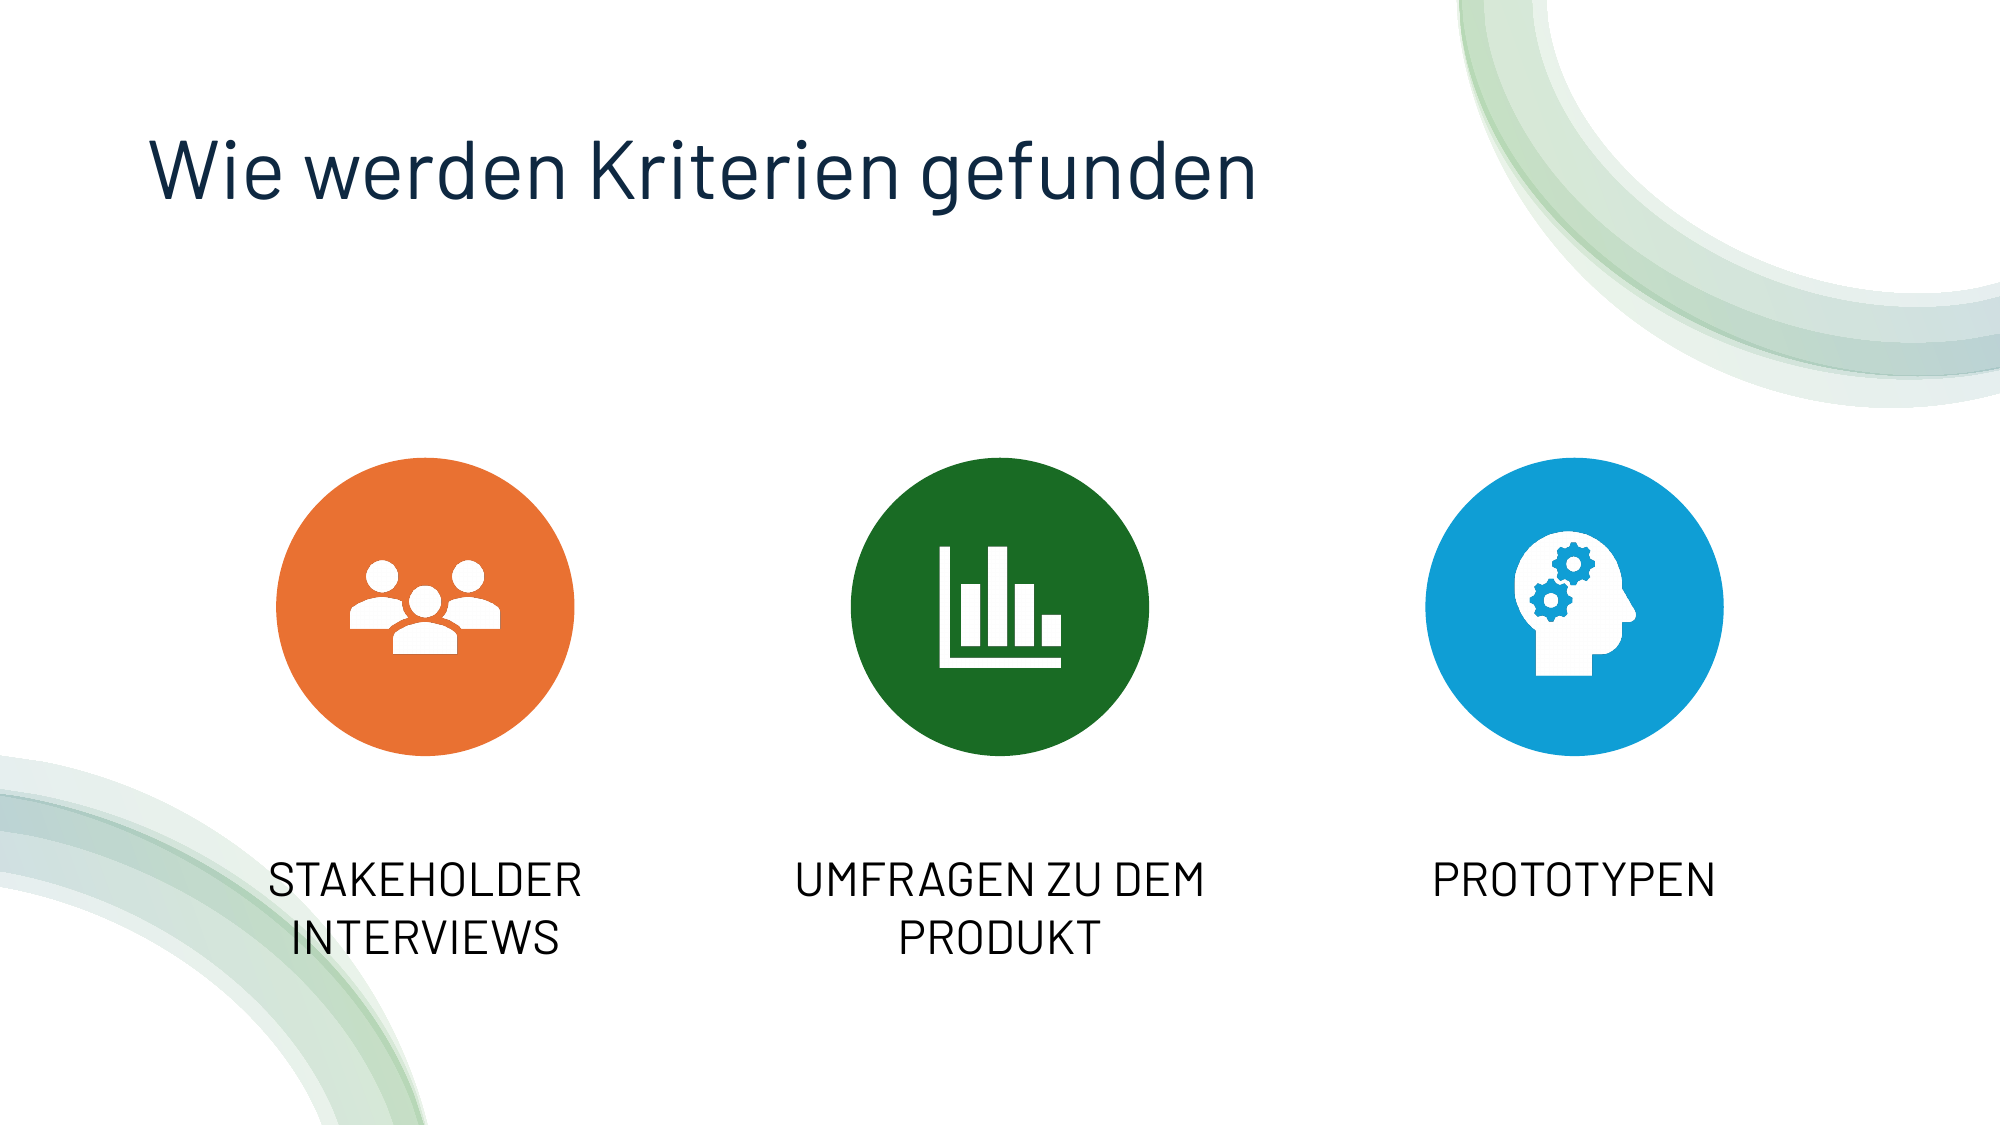

# Wie werden Kriterien gefunden
Stakeholder Interviews
Umfragen zu dem Produkt
Prototypen

Selim Berk Tan, Niklas Straub, Malte Hermann
15